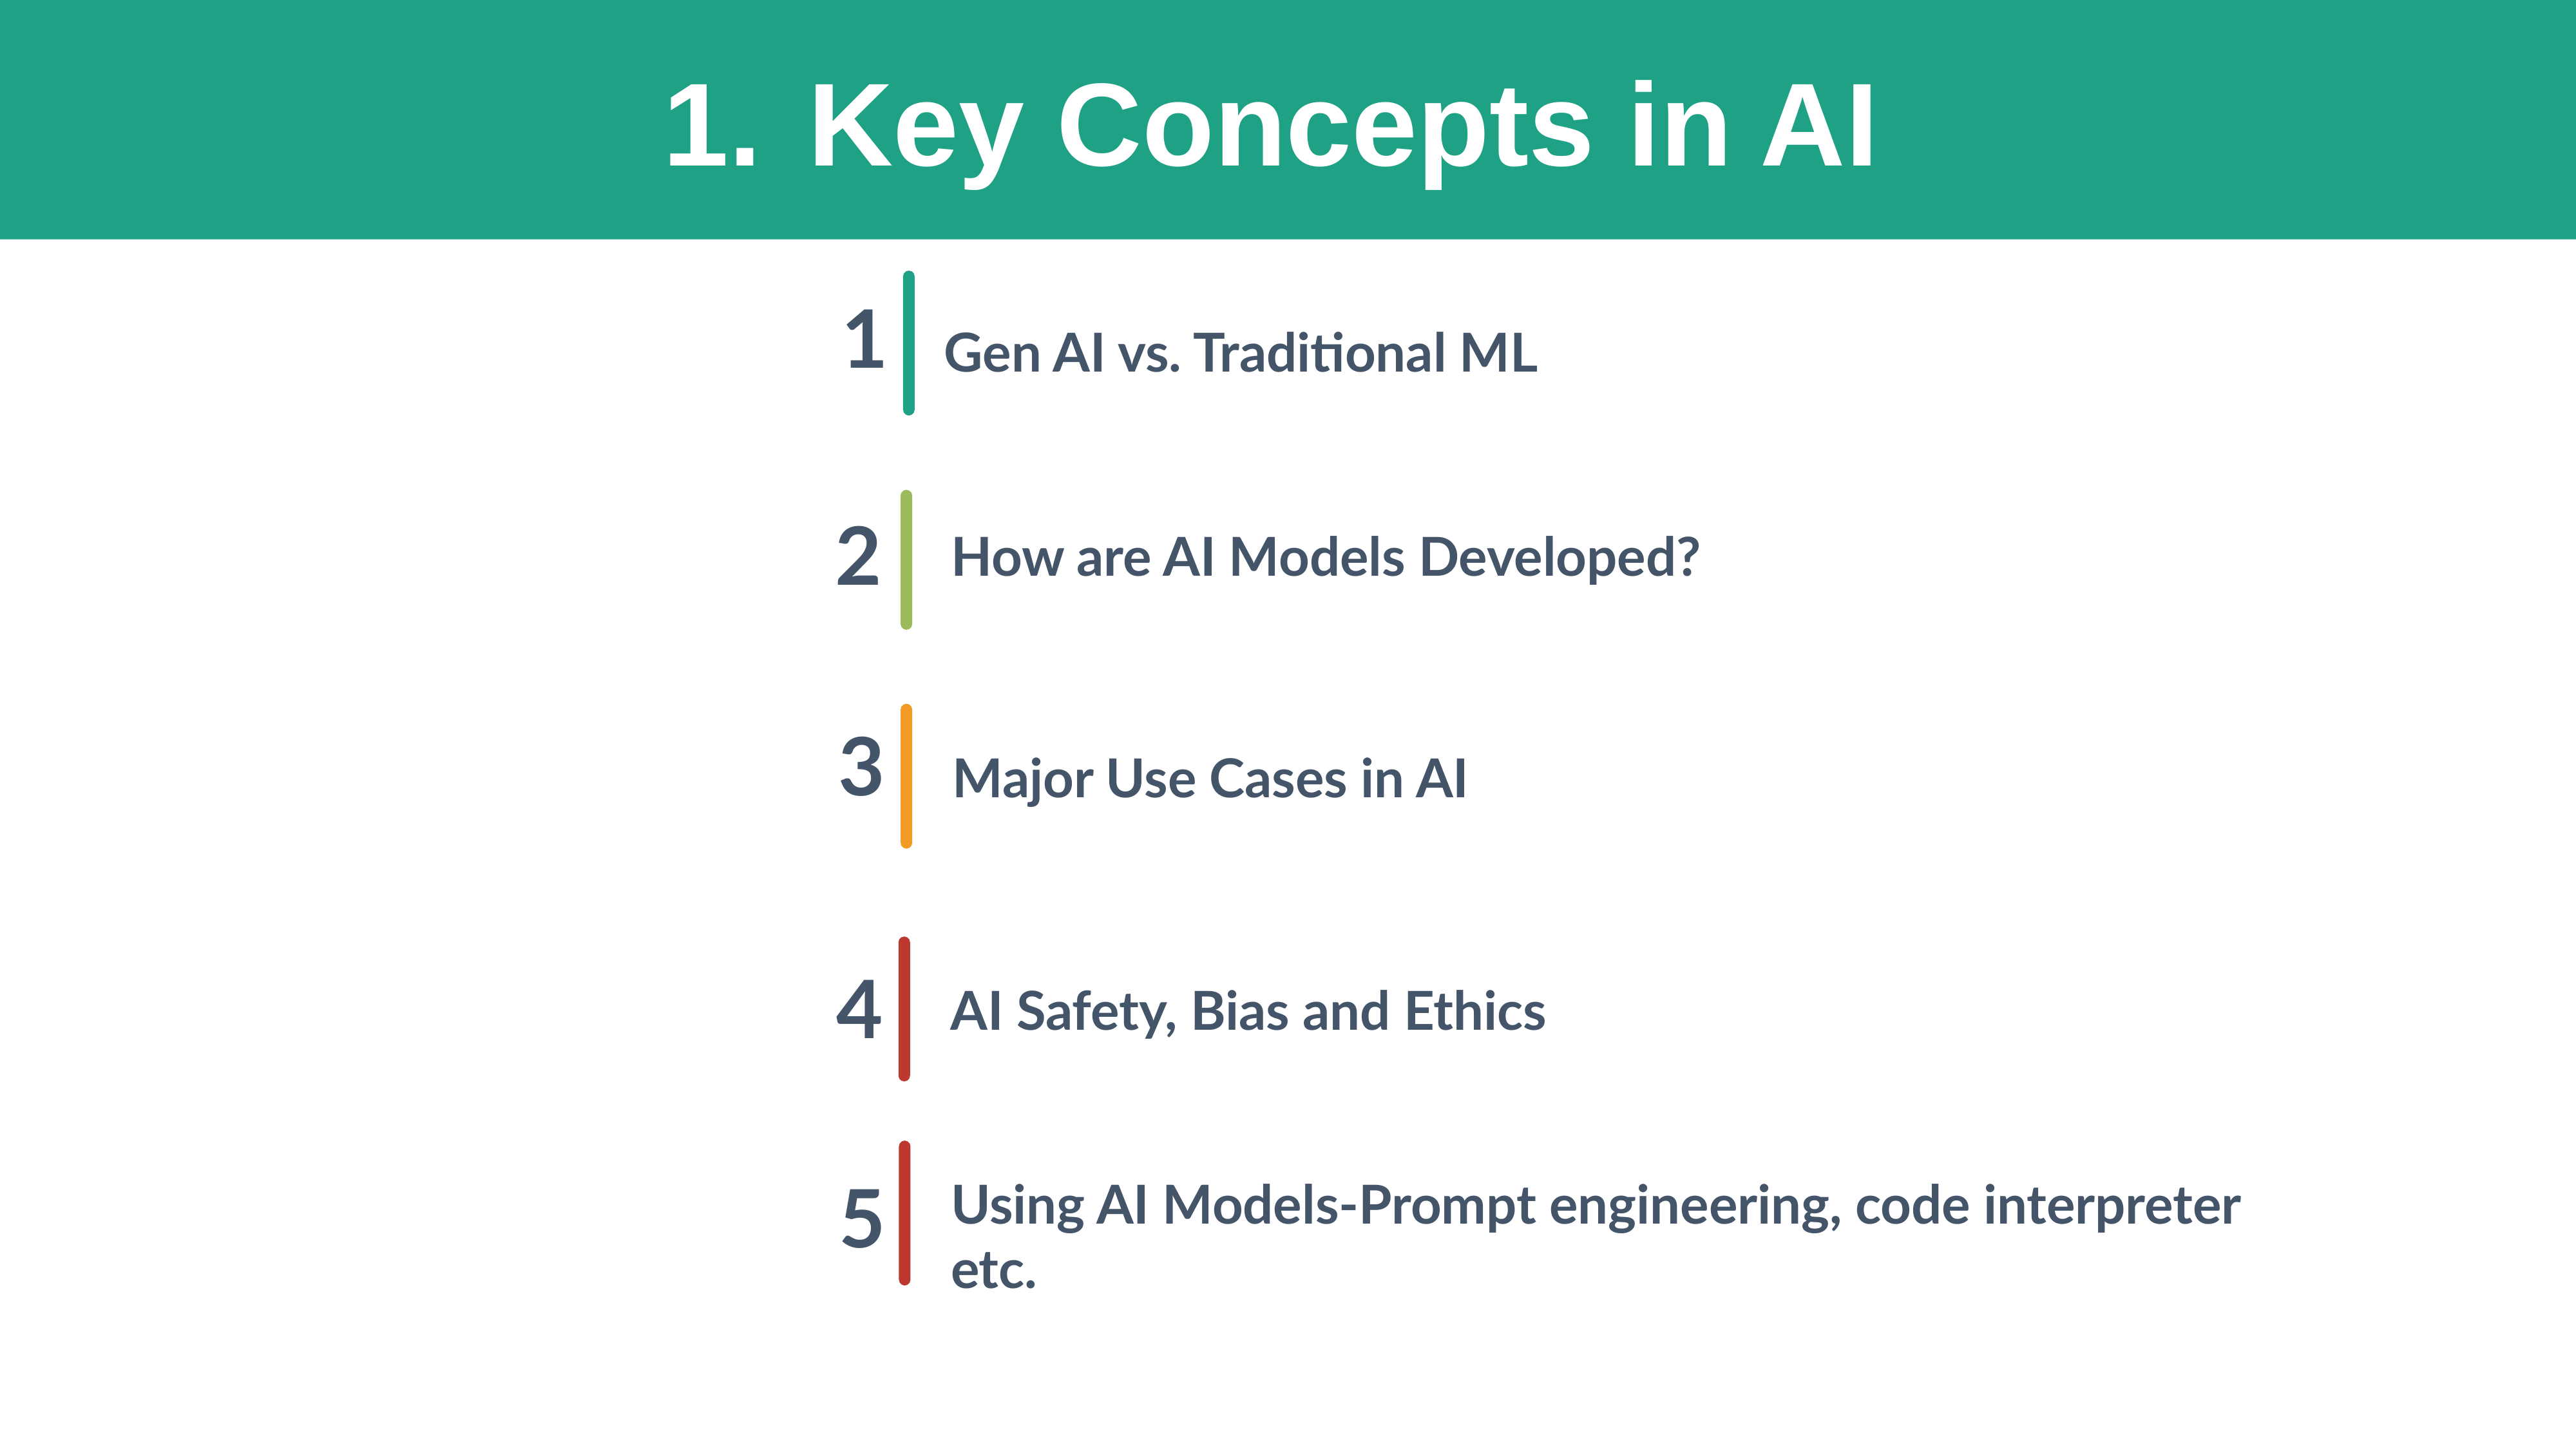

Key Concepts in AI

1
Gen AI vs. Traditional ML

2
How are AI Models Developed?

3
Major Use Cases in AI

4
AI Safety, Bias and Ethics

5
Using AI Models-Prompt engineering, code interpreter etc.